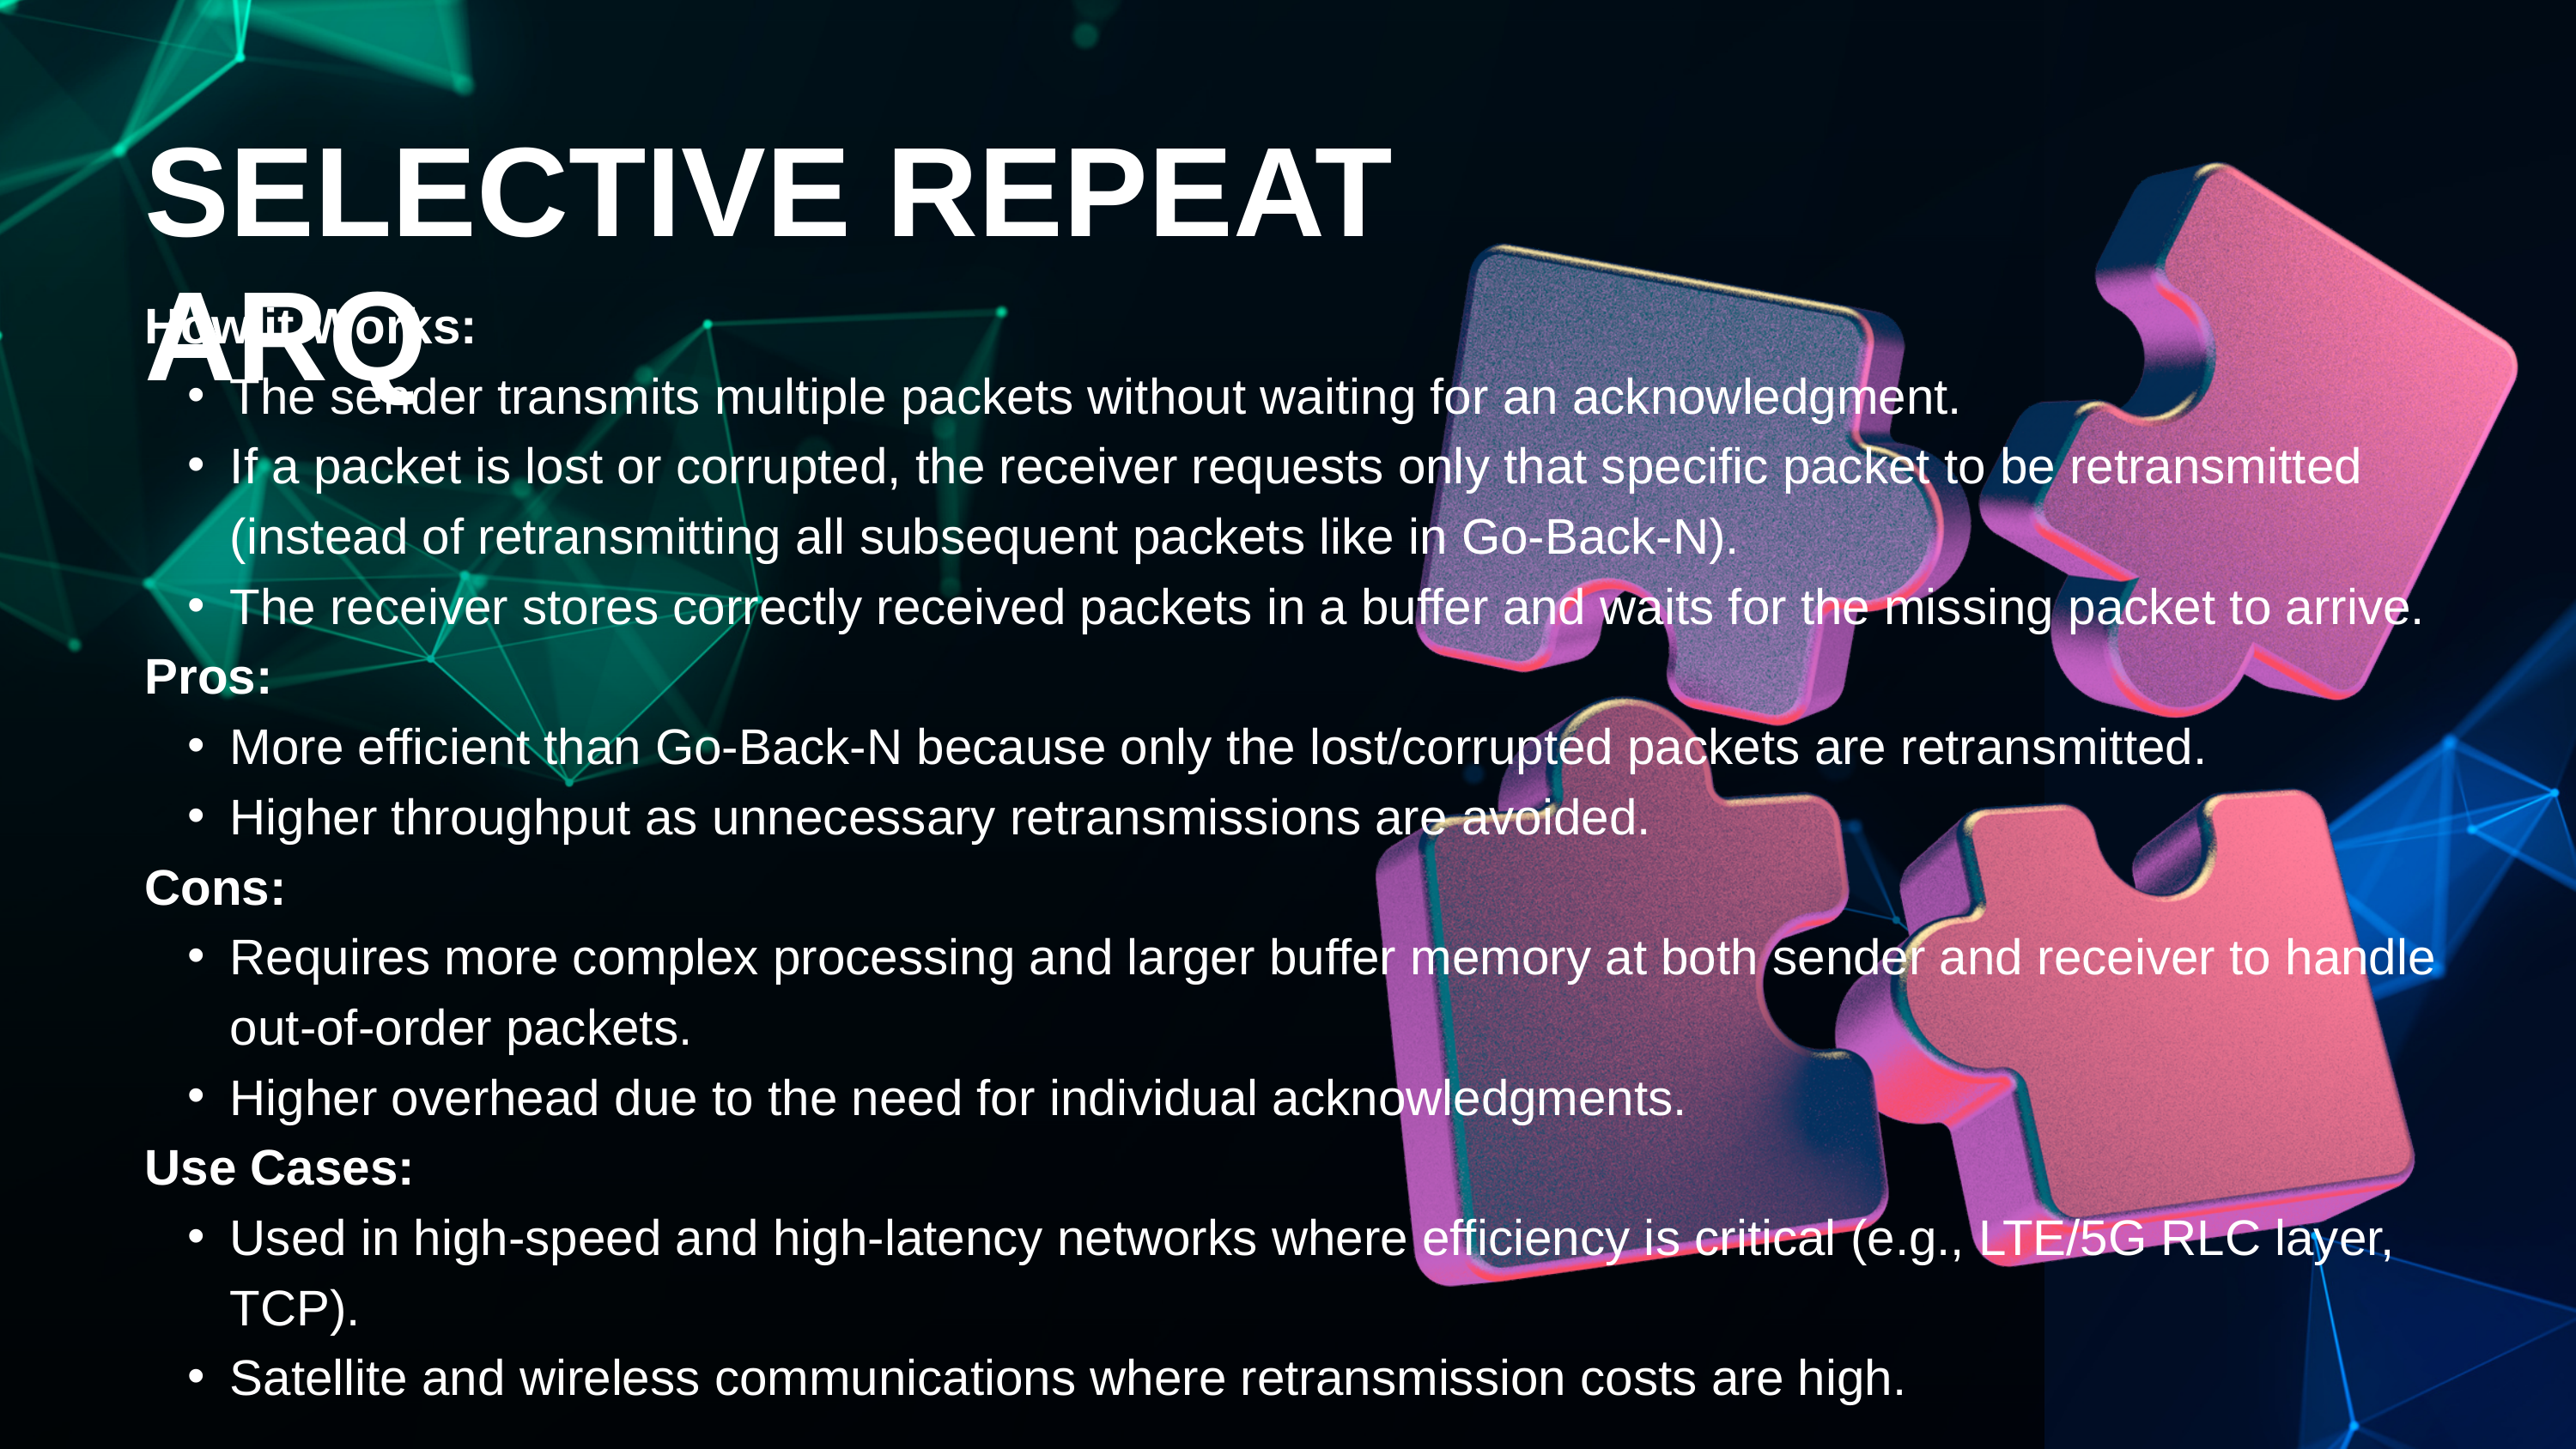

SELECTIVE REPEAT ARQ

How it Works:
The sender transmits multiple packets without waiting for an acknowledgment.
If a packet is lost or corrupted, the receiver requests only that specific packet to be retransmitted (instead of retransmitting all subsequent packets like in Go-Back-N).
The receiver stores correctly received packets in a buffer and waits for the missing packet to arrive.
Pros:
More efficient than Go-Back-N because only the lost/corrupted packets are retransmitted.
Higher throughput as unnecessary retransmissions are avoided.
Cons:
Requires more complex processing and larger buffer memory at both sender and receiver to handle out-of-order packets.
Higher overhead due to the need for individual acknowledgments.
Use Cases:
Used in high-speed and high-latency networks where efficiency is critical (e.g., LTE/5G RLC layer, TCP).
Satellite and wireless communications where retransmission costs are high.